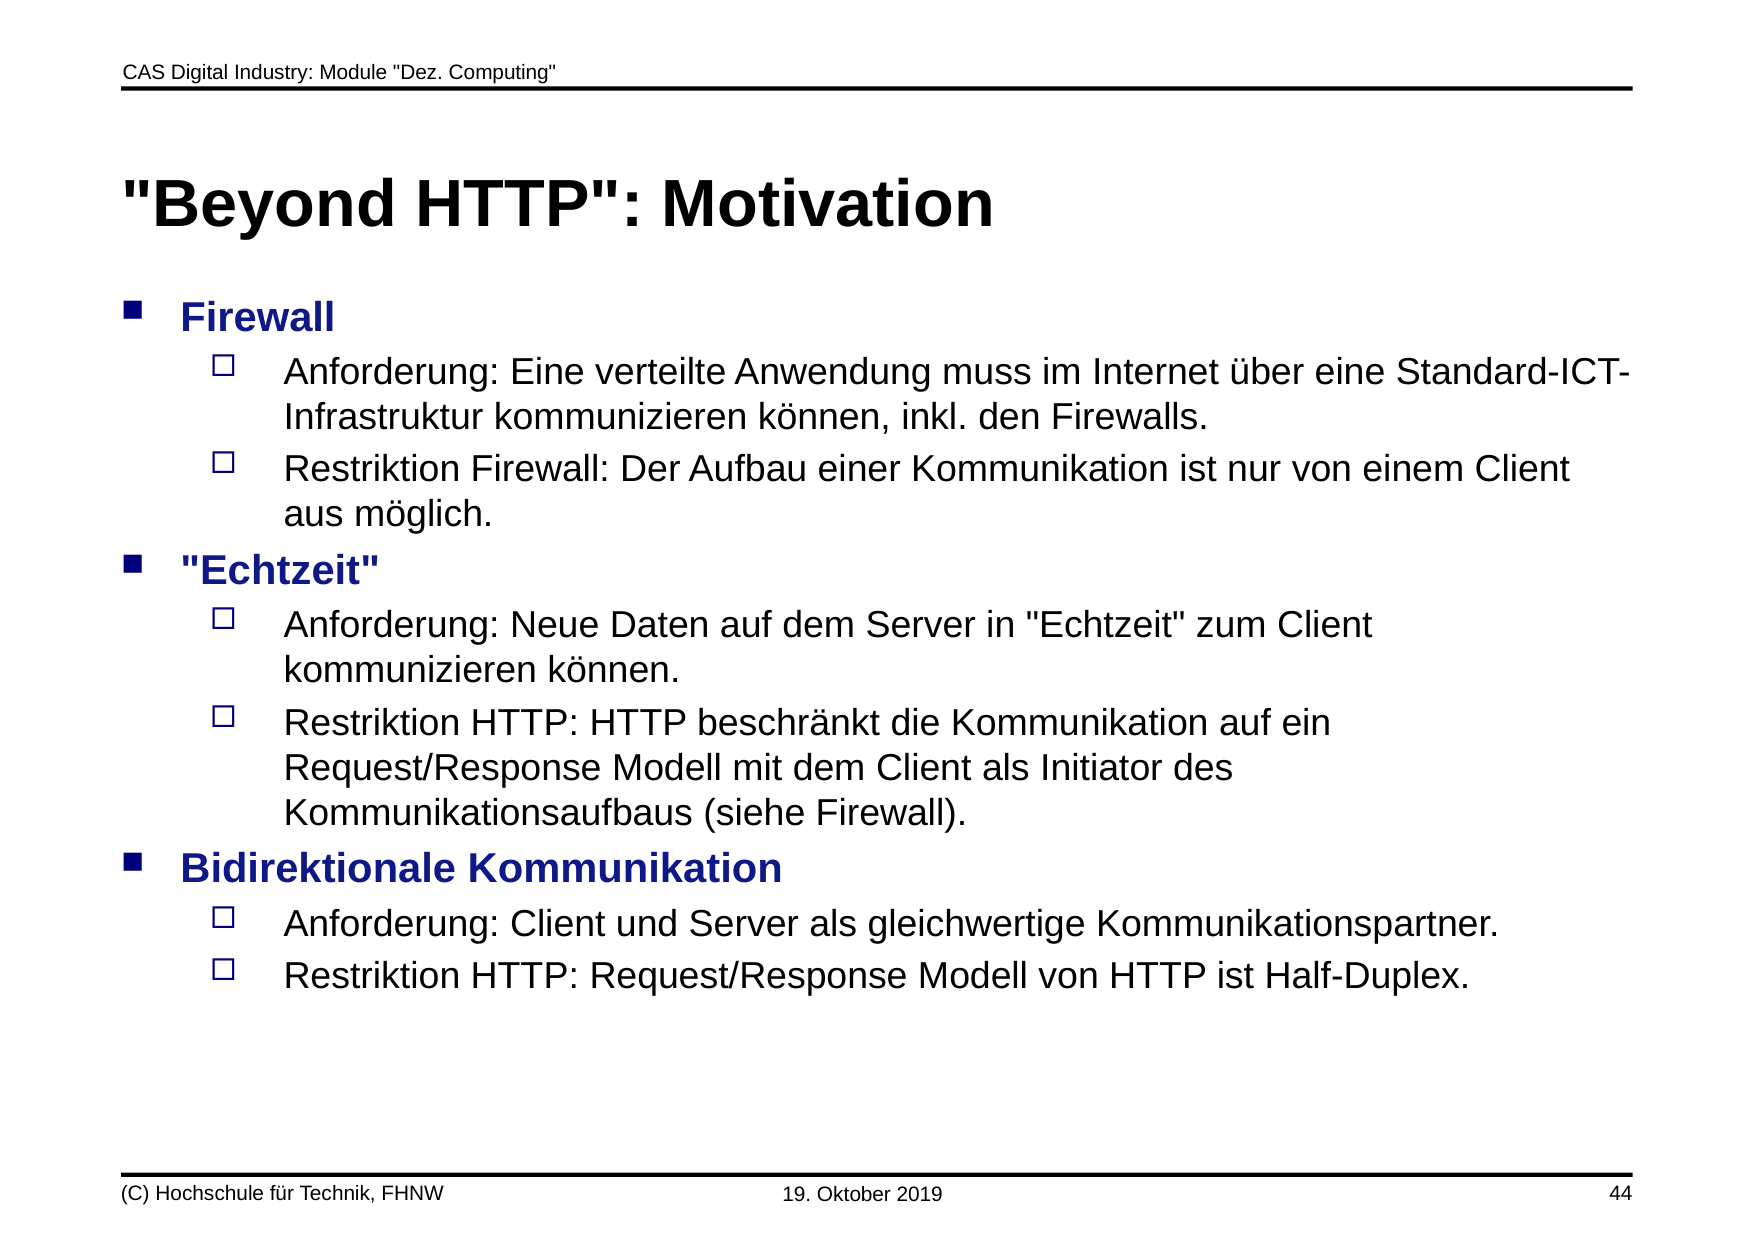

# "Beyond HTTP": Motivation
Firewall
Anforderung: Eine verteilte Anwendung muss im Internet über eine Standard-ICT-Infrastruktur kommunizieren können, inkl. den Firewalls.
Restriktion Firewall: Der Aufbau einer Kommunikation ist nur von einem Client aus möglich.
"Echtzeit"
Anforderung: Neue Daten auf dem Server in "Echtzeit" zum Client kommunizieren können.
Restriktion HTTP: HTTP beschränkt die Kommunikation auf ein Request/Response Modell mit dem Client als Initiator des Kommunikationsaufbaus (siehe Firewall).
Bidirektionale Kommunikation
Anforderung: Client und Server als gleichwertige Kommunikationspartner.
Restriktion HTTP: Request/Response Modell von HTTP ist Half-Duplex.
(C) Hochschule für Technik, FHNW
19. Oktober 2019
44